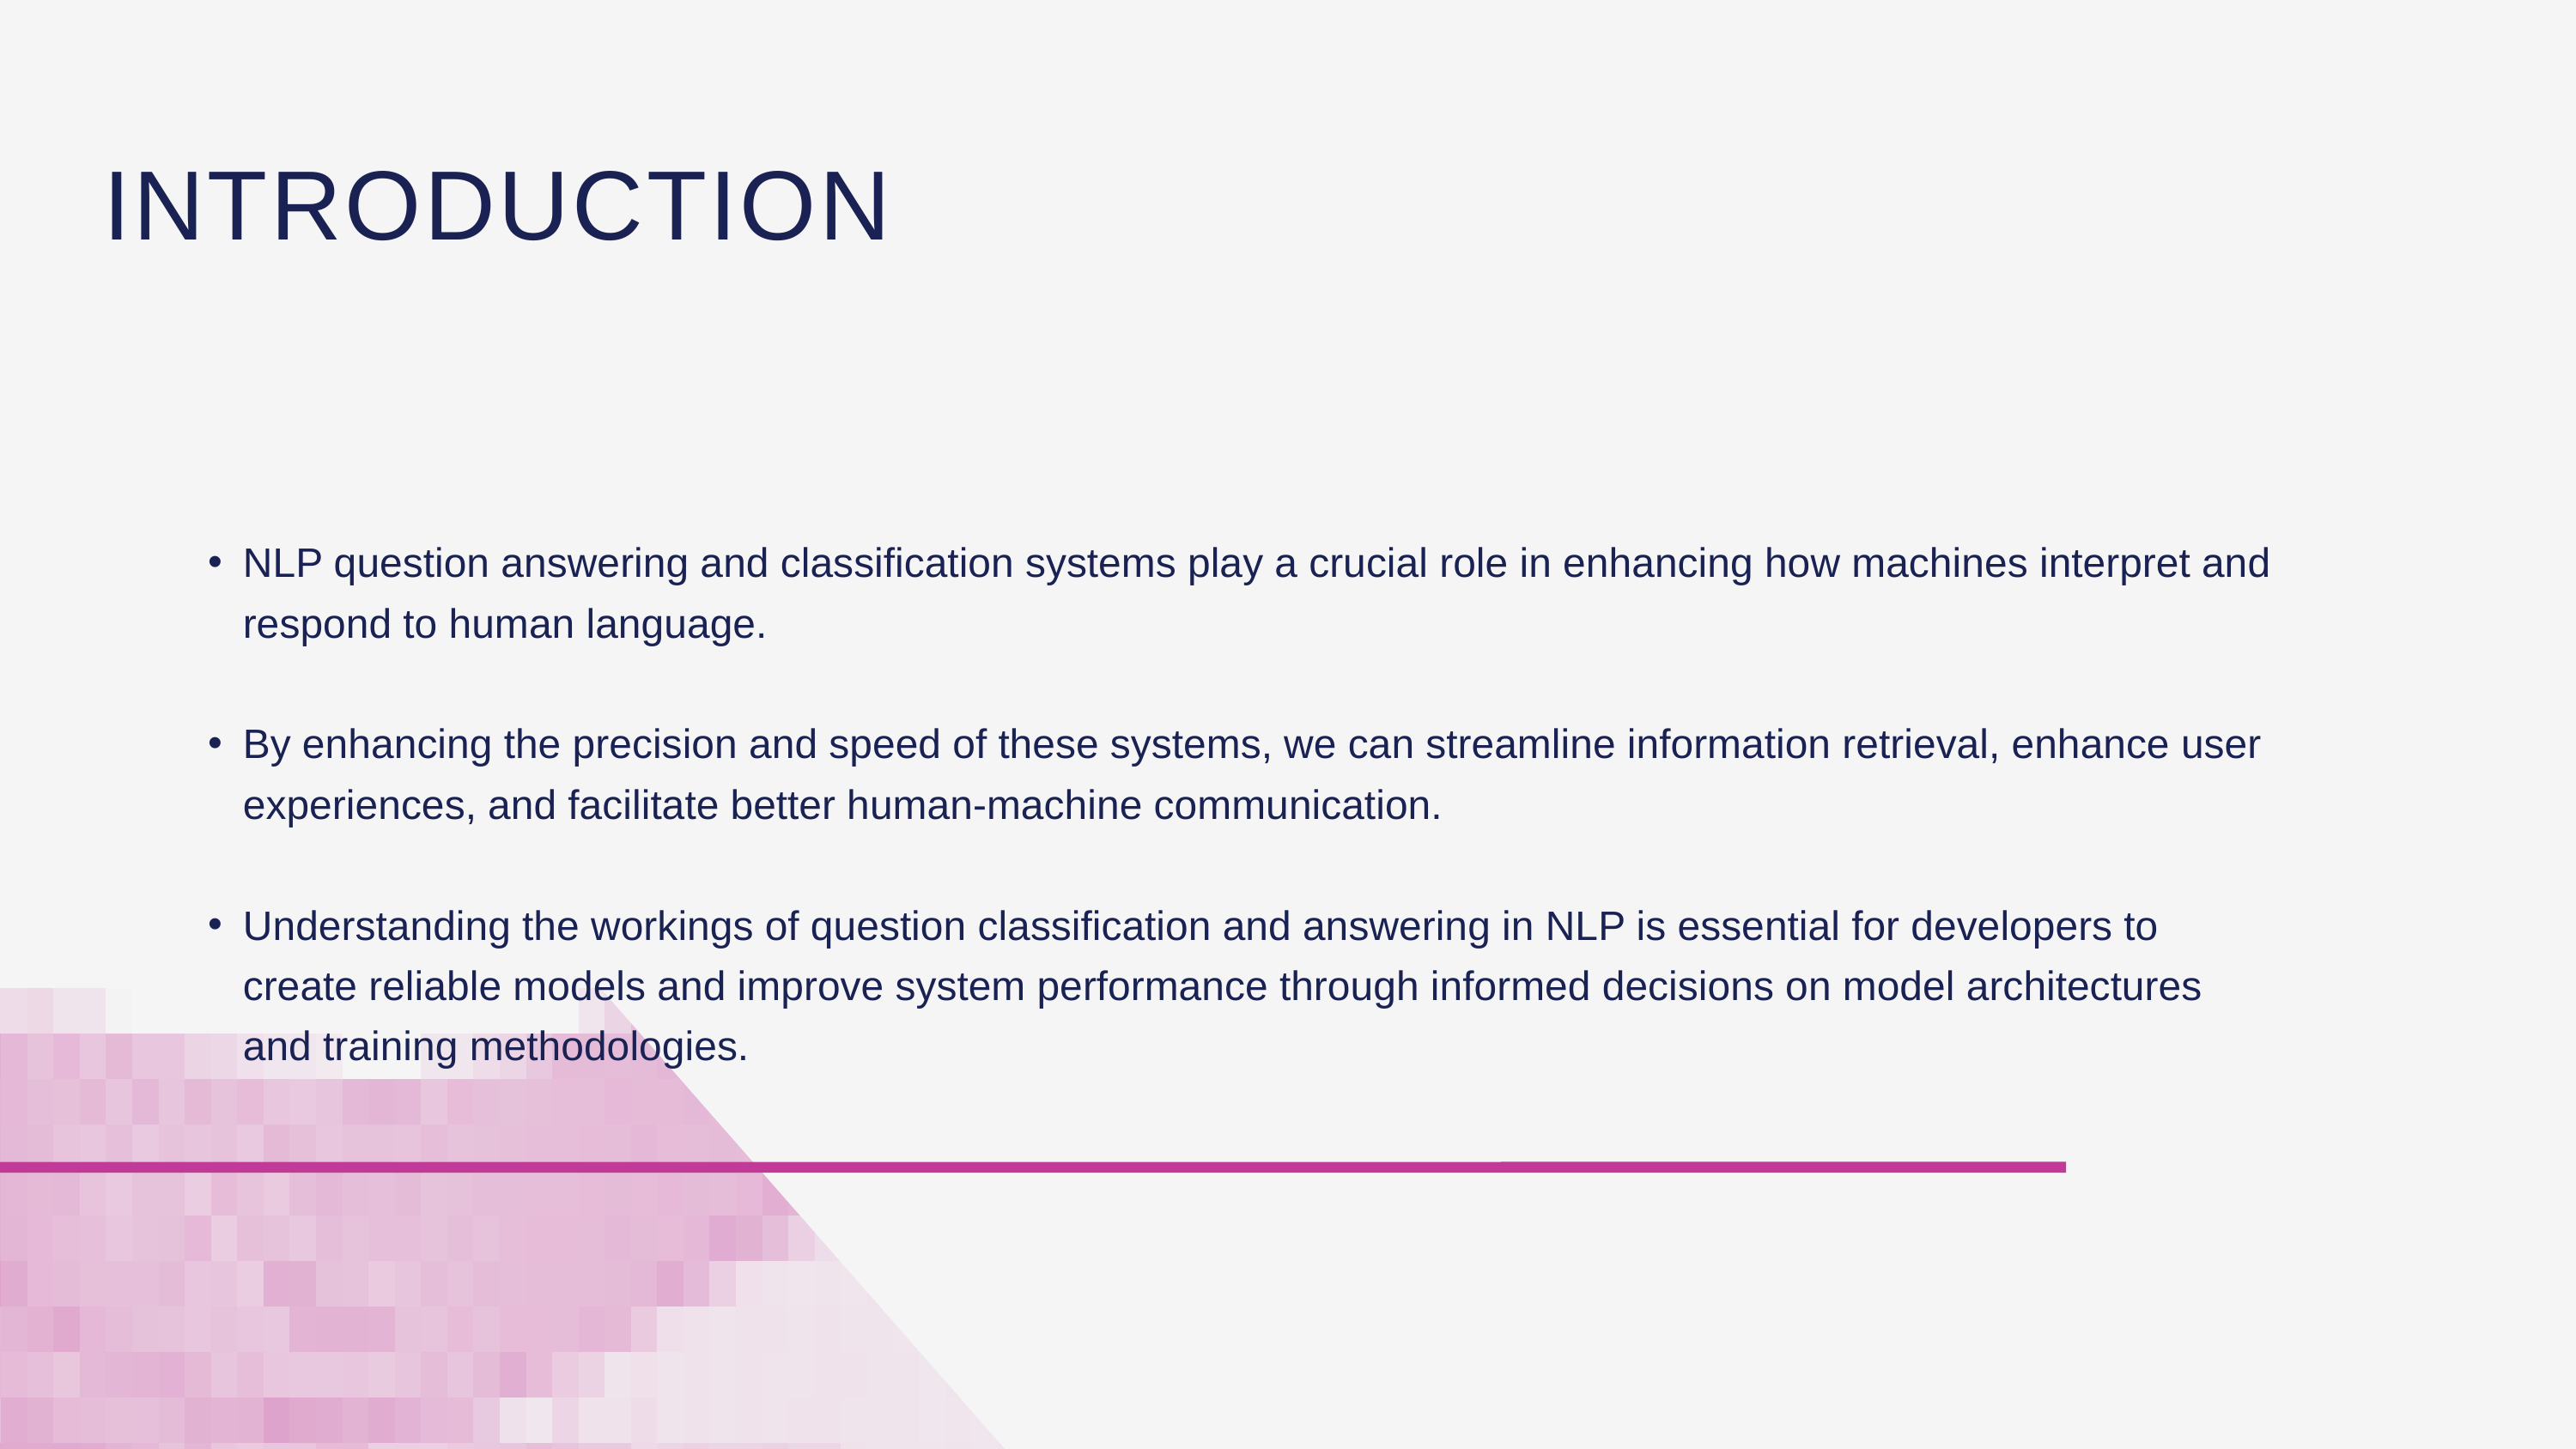

INTRODUCTION

NLP question answering and classification systems play a crucial role in enhancing how machines interpret and respond to human language.

By enhancing the precision and speed of these systems, we can streamline information retrieval, enhance user experiences, and facilitate better human-machine communication.

Understanding the workings of question classification and answering in NLP is essential for developers to create reliable models and improve system performance through informed decisions on model architectures and training methodologies.